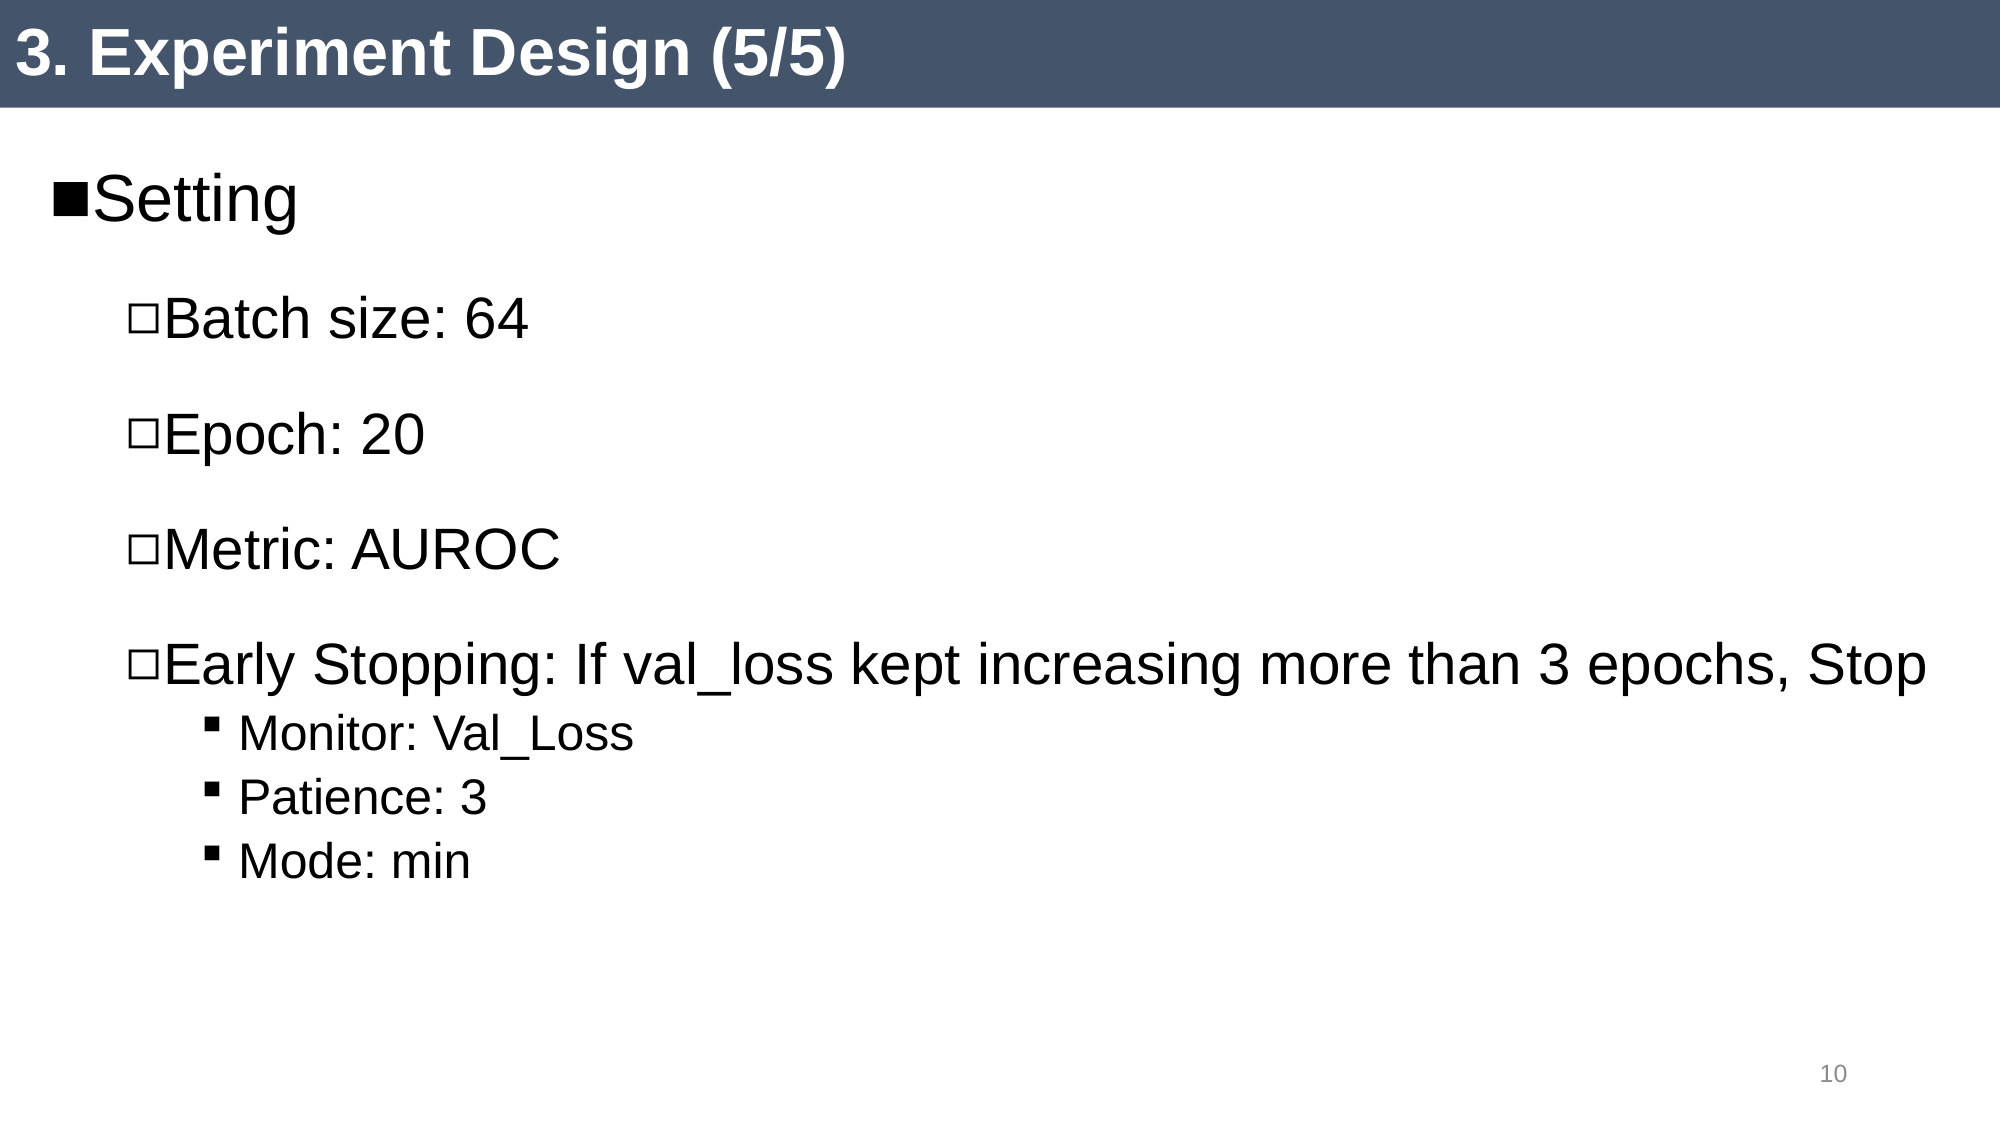

# 3. Experiment Design (5/5)
Setting
Batch size: 64
Epoch: 20
Metric: AUROC
Early Stopping: If val_loss kept increasing more than 3 epochs, Stop
Monitor: Val_Loss
Patience: 3
Mode: min

10